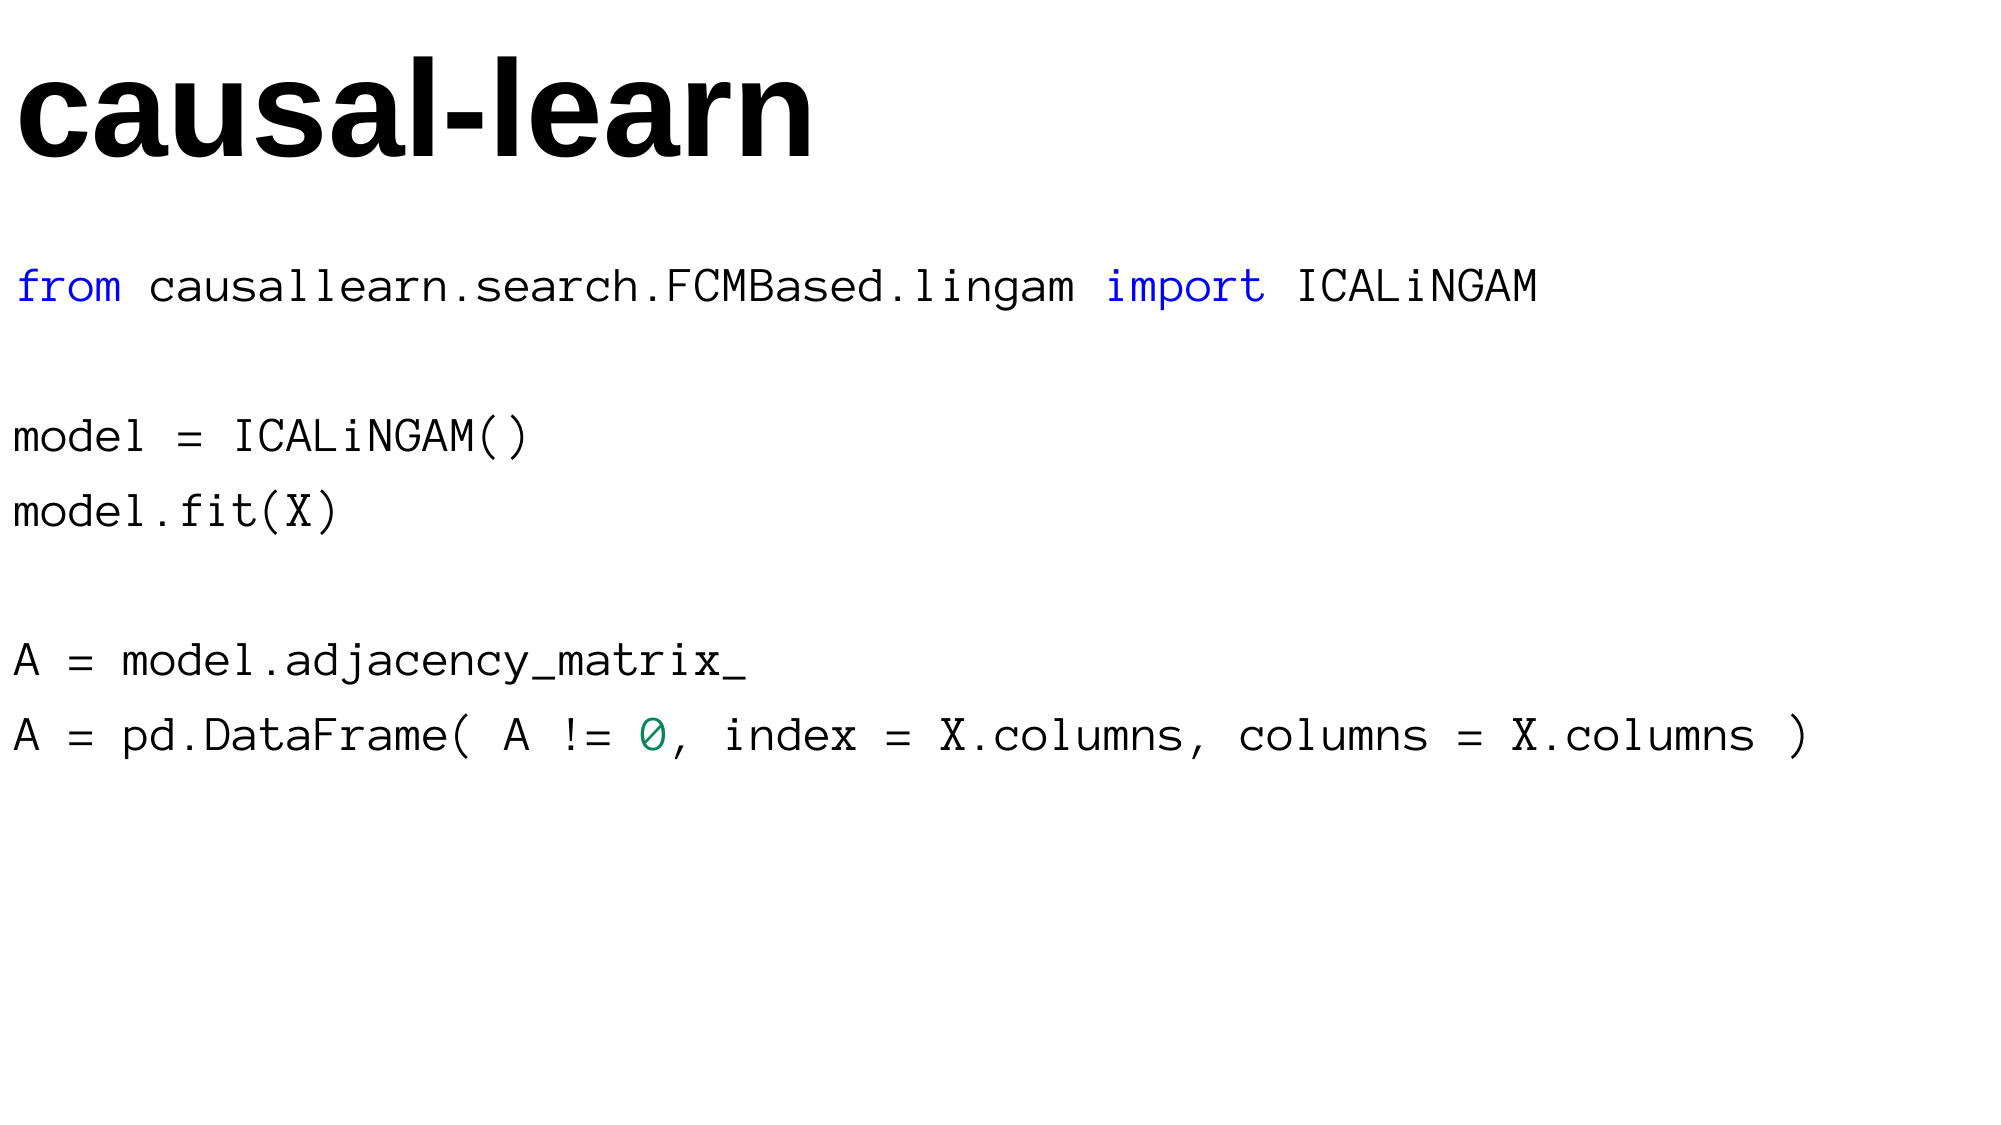

# causal-learn
from causallearn.search.FCMBased.lingam import ICALiNGAM

model = ICALiNGAM()
model.fit(X)

A = model.adjacency_matrix_
A = pd.DataFrame( A != 0, index = X.columns, columns = X.columns )